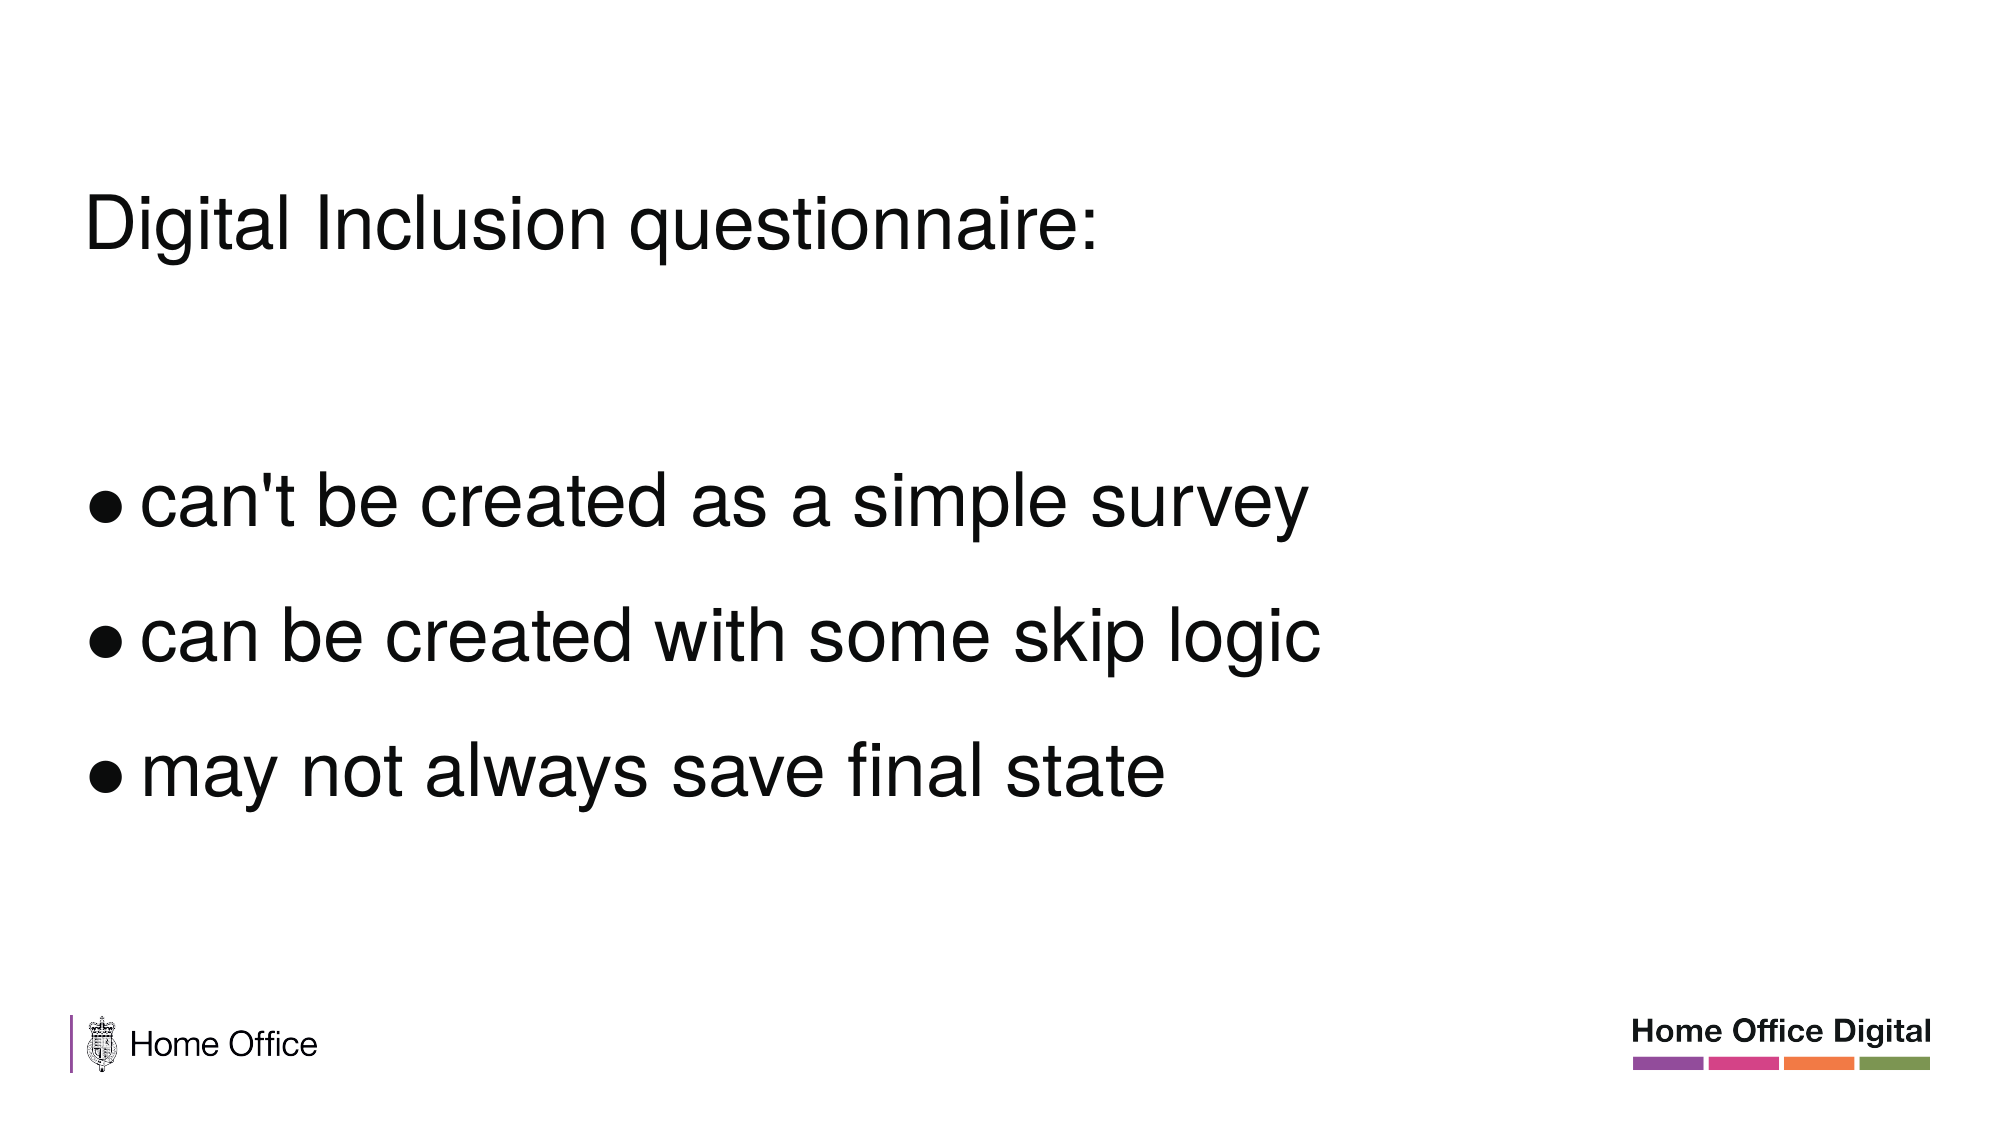

Digital Inclusion questionnaire:
can't be created as a simple survey
can be created with some skip logic
may not always save final state